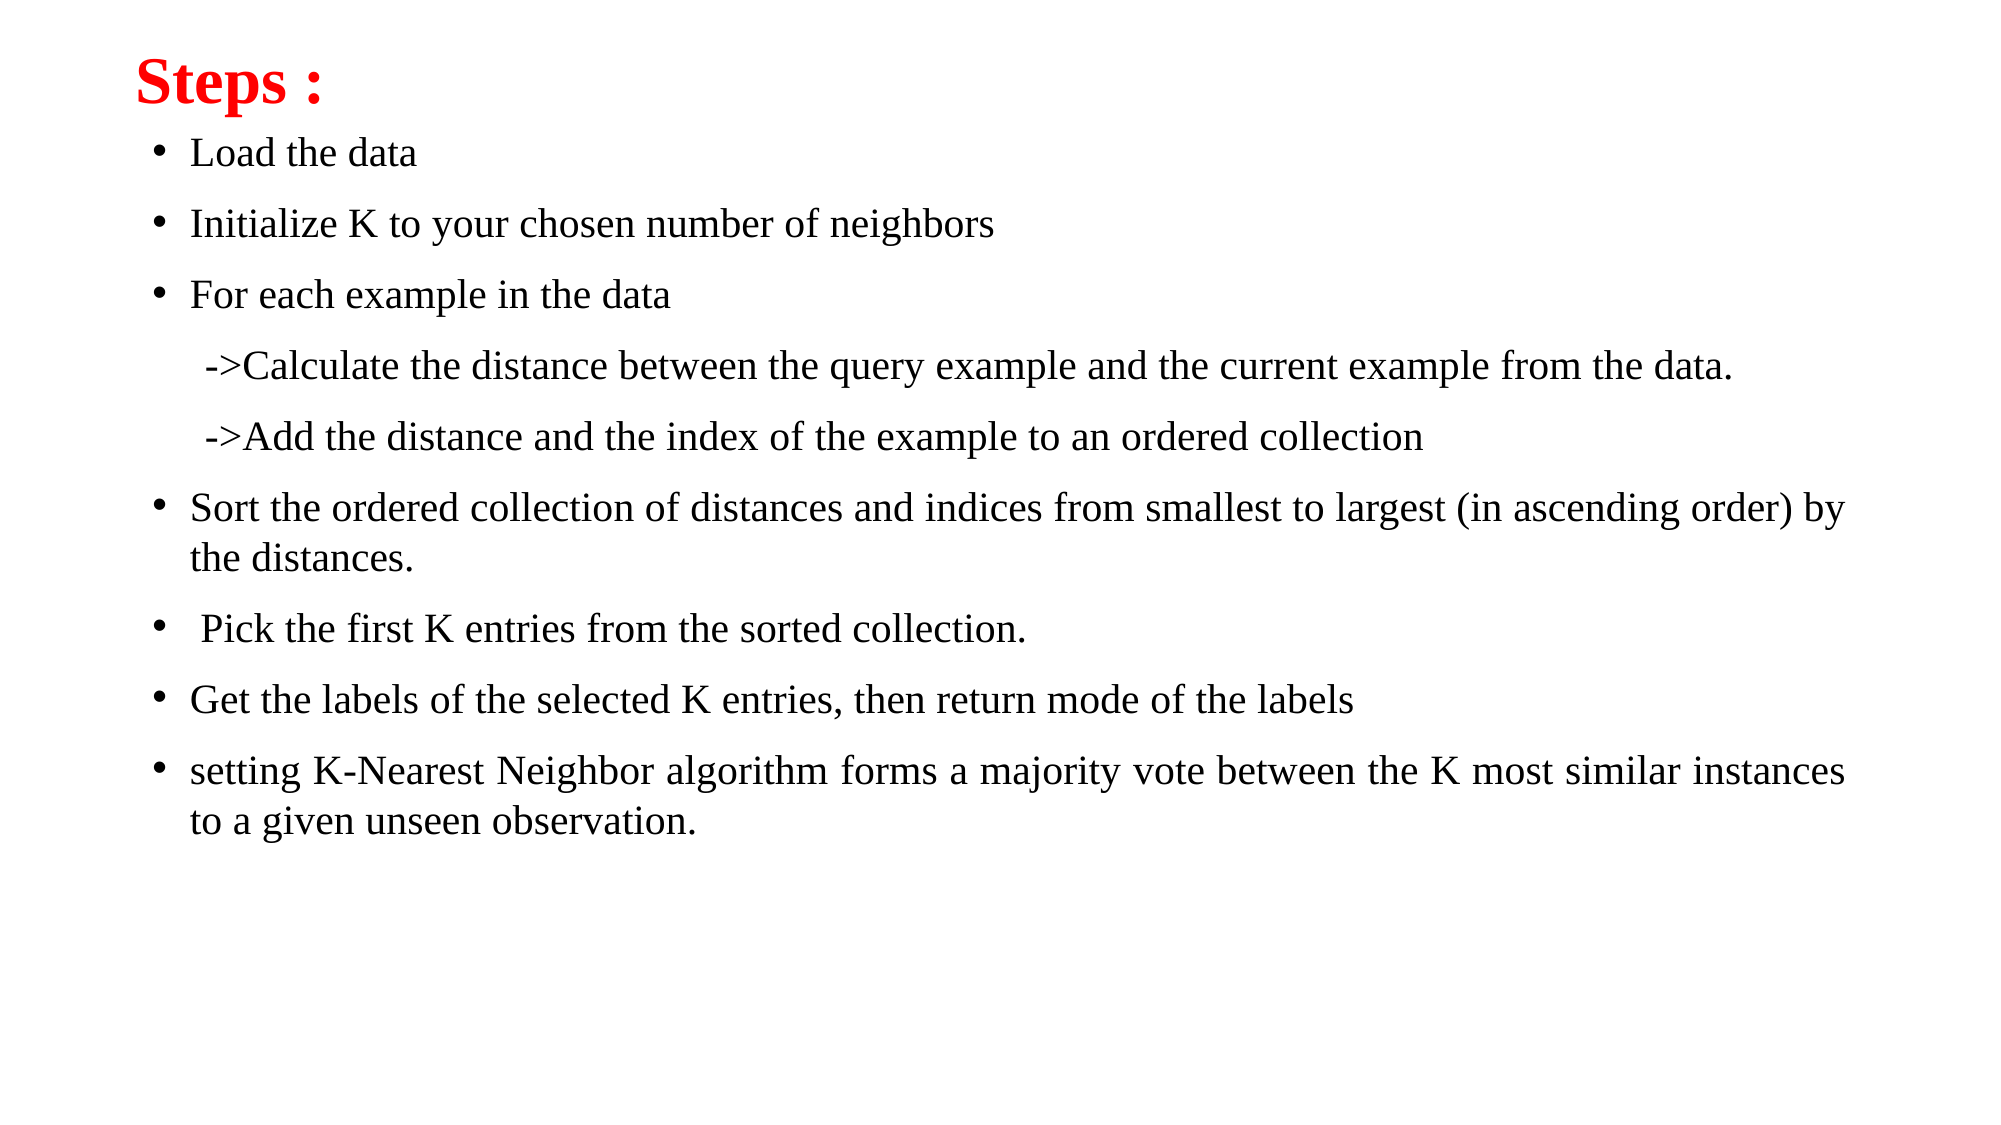

# Steps :
Load the data
Initialize K to your chosen number of neighbors
For each example in the data
     ->Calculate the distance between the query example and the current example from the data.
     ->Add the distance and the index of the example to an ordered collection
Sort the ordered collection of distances and indices from smallest to largest (in ascending order) by the distances.
 Pick the first K entries from the sorted collection.
Get the labels of the selected K entries, then return mode of the labels
setting K-Nearest Neighbor algorithm forms a majority vote between the K most similar instances to a given unseen observation.